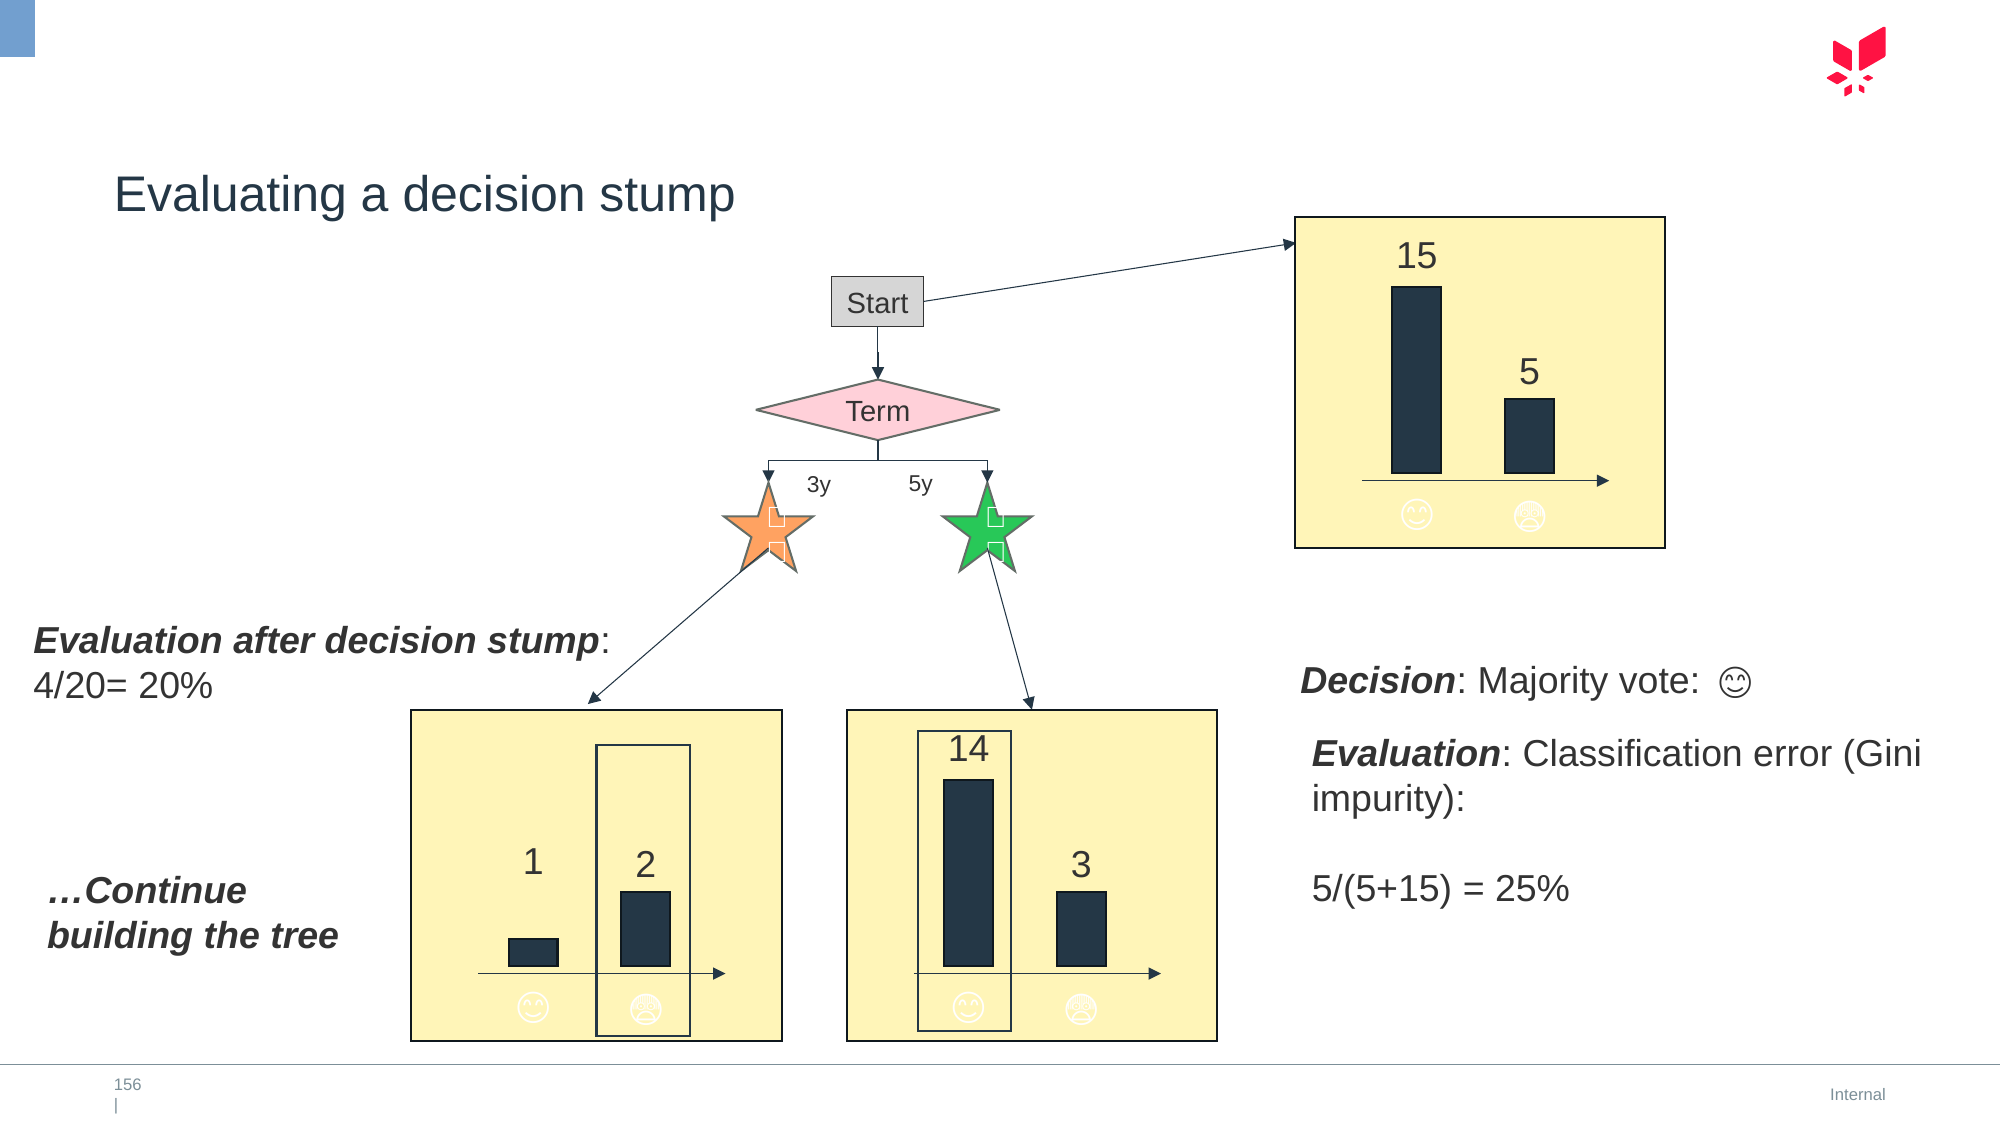

# Evaluating a decision stump

15
Start

5
Term

5y
3y
😊
😨
😨
😊
Evaluation after decision stump:
4/20= 20%
Decision: Majority vote:
😊

14
Evaluation: Classification error (Gini impurity):

5/(5+15) = 25%

1
2
3
…Continue building the tree

😊
😊
😨
😨
156  |